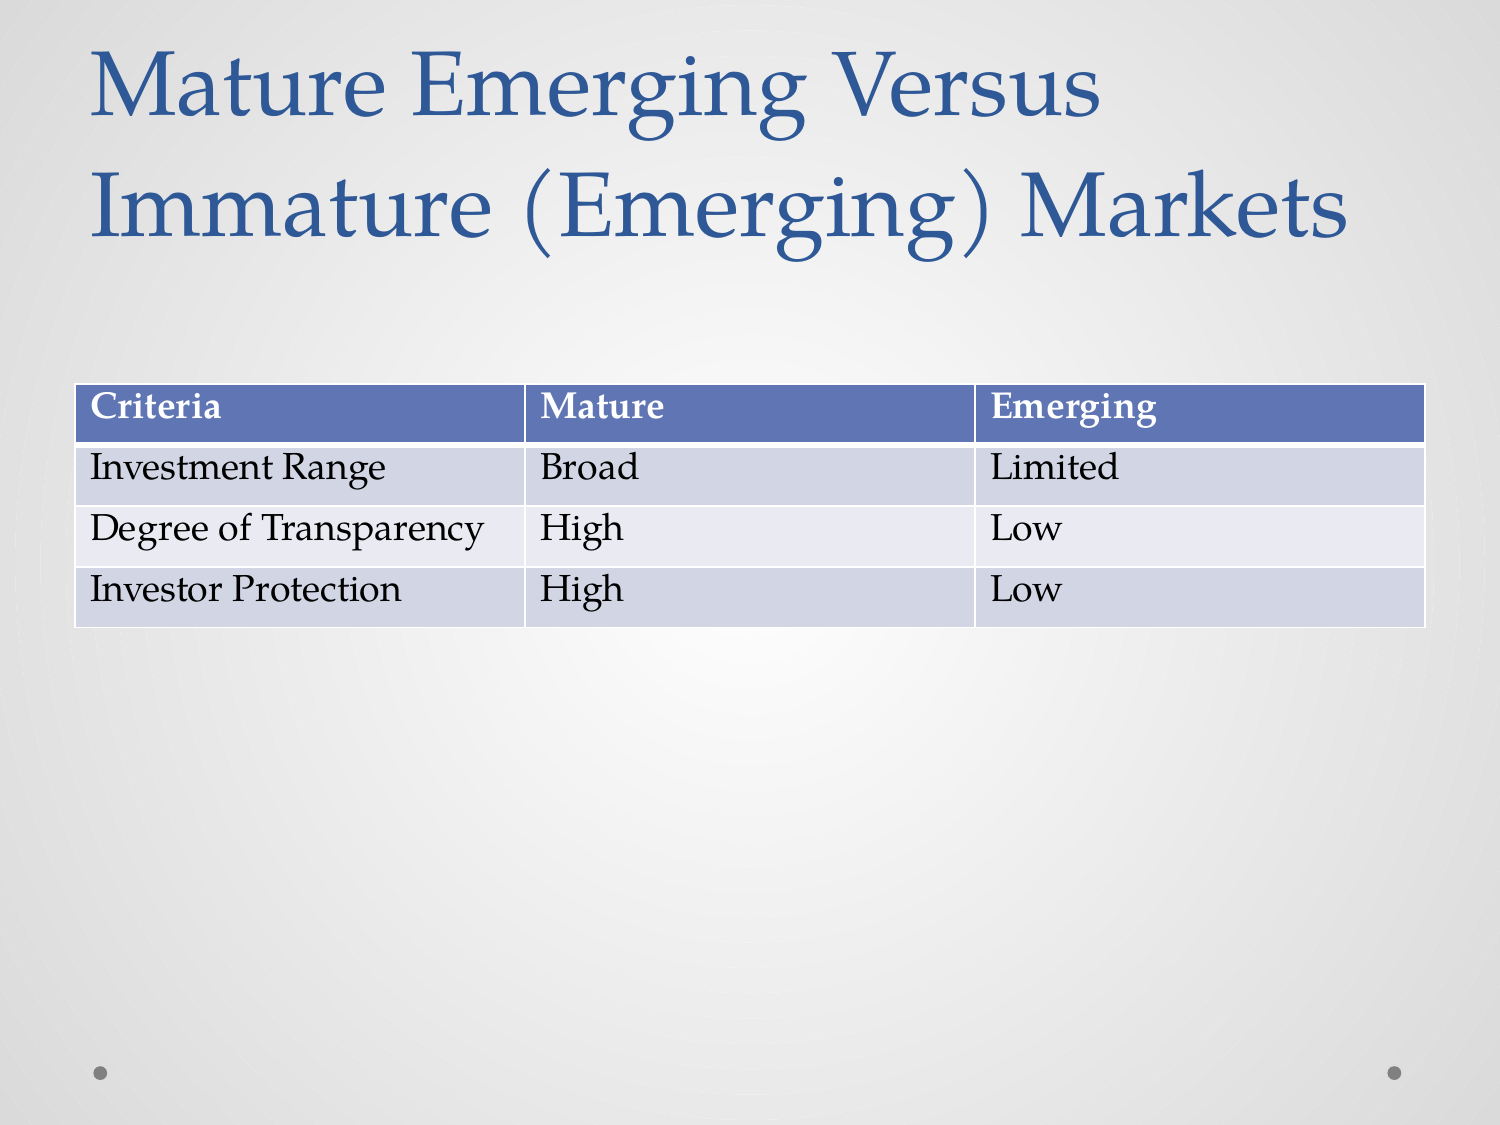

# Mature Emerging Versus Immature (Emerging) Markets
| Criteria | Mature | Emerging |
| --- | --- | --- |
| Investment Range | Broad | Limited |
| Degree of Transparency | High | Low |
| Investor Protection | High | Low |